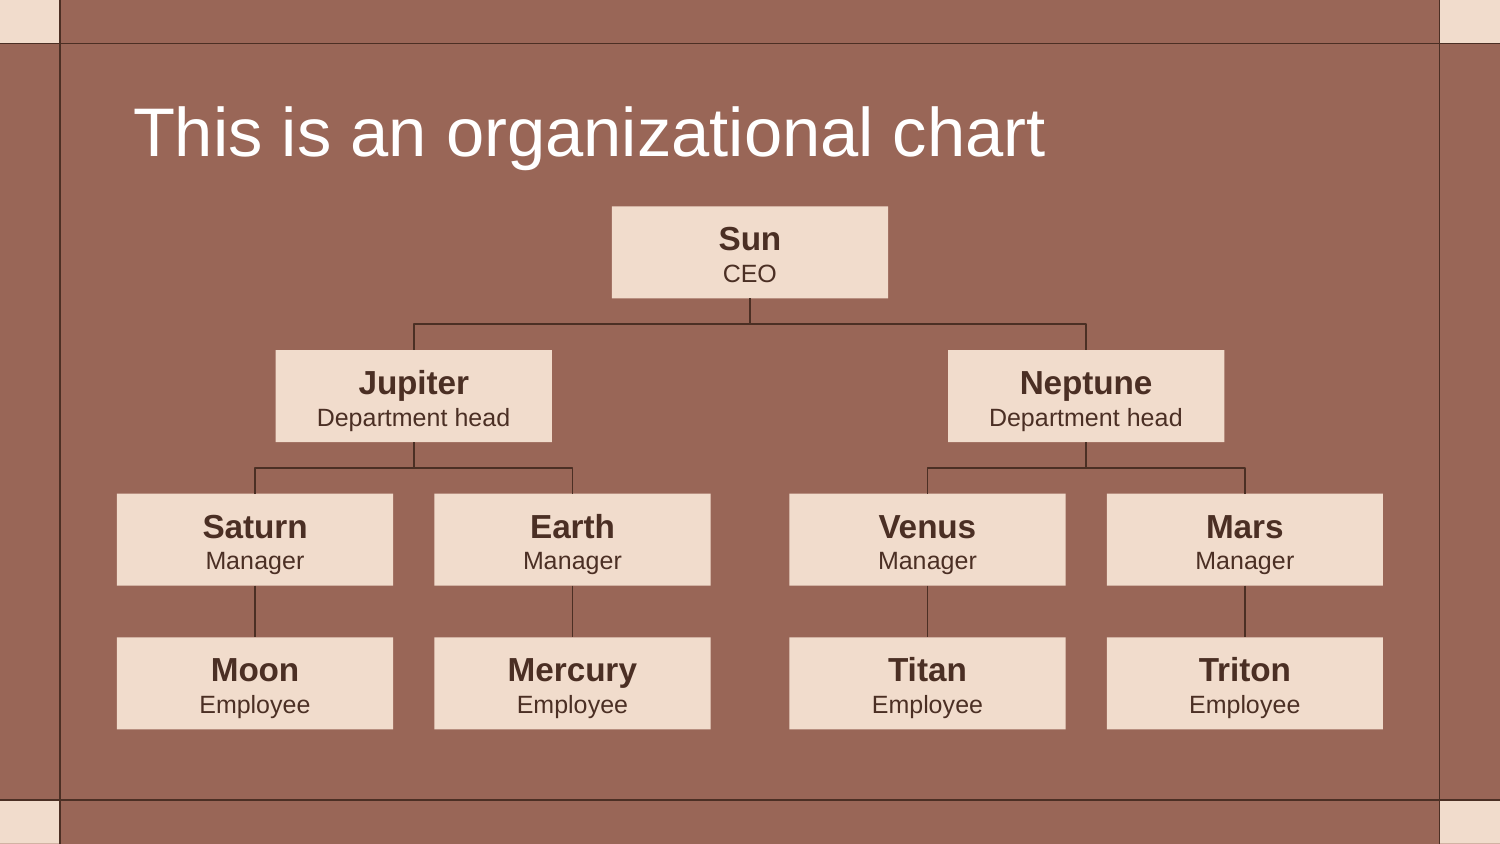

# This is an organizational chart
Sun
CEO
Jupiter
Department head
Neptune
Department head
Saturn
Manager
Earth
Manager
Venus
Manager
Mars
Manager
Moon
Employee
Mercury
Employee
Titan
Employee
Triton
Employee